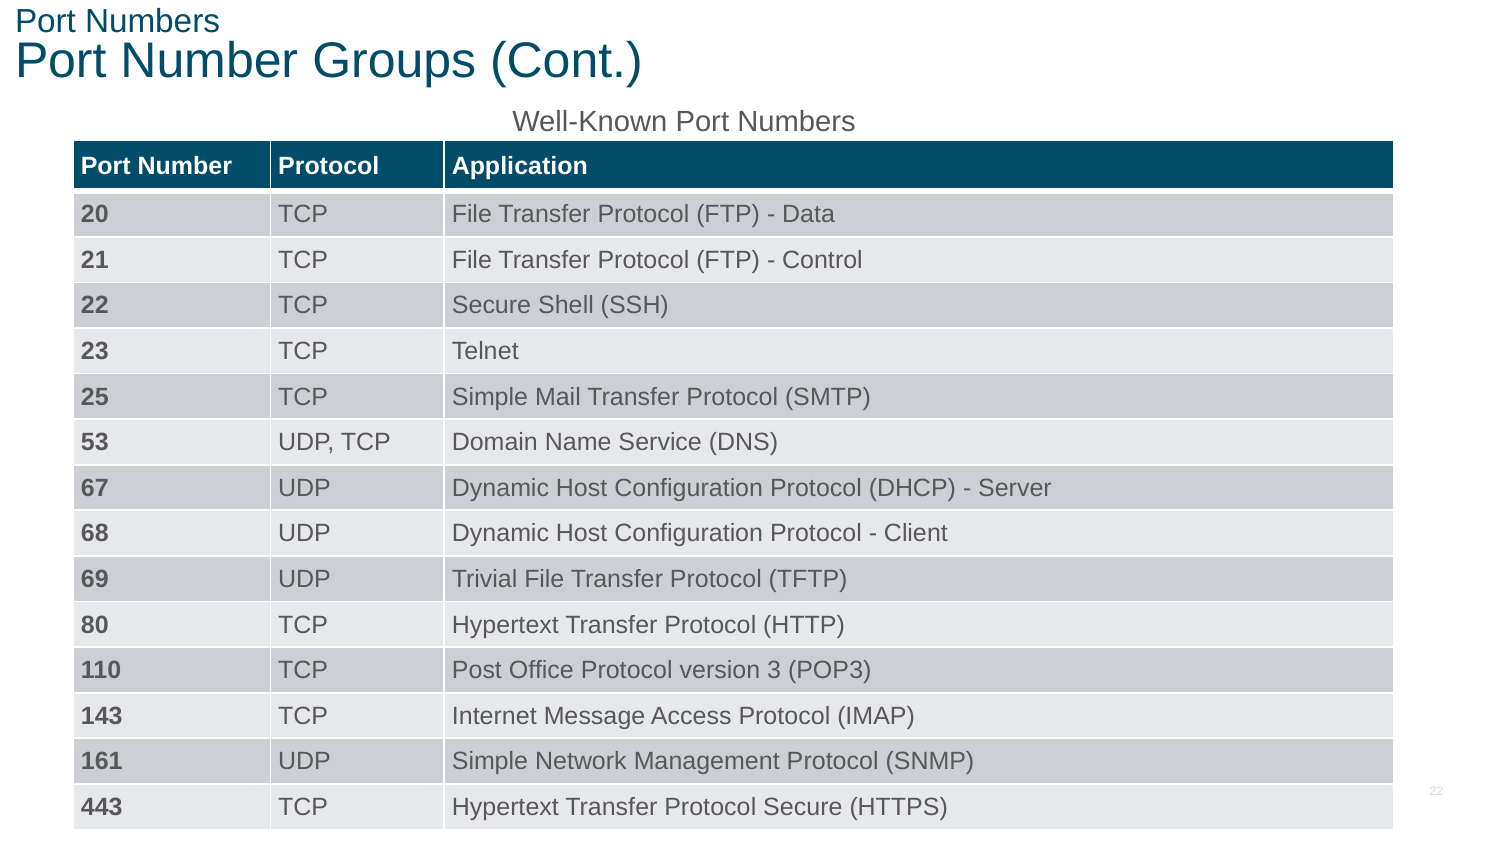

# Port Numbers Port Number Groups (Cont.)
Well-Known Port Numbers
| Port Number | Protocol | Application |
| --- | --- | --- |
| 20 | TCP | File Transfer Protocol (FTP) - Data |
| 21 | TCP | File Transfer Protocol (FTP) - Control |
| 22 | TCP | Secure Shell (SSH) |
| 23 | TCP | Telnet |
| 25 | TCP | Simple Mail Transfer Protocol (SMTP) |
| 53 | UDP, TCP | Domain Name Service (DNS) |
| 67 | UDP | Dynamic Host Configuration Protocol (DHCP) - Server |
| 68 | UDP | Dynamic Host Configuration Protocol - Client |
| 69 | UDP | Trivial File Transfer Protocol (TFTP) |
| 80 | TCP | Hypertext Transfer Protocol (HTTP) |
| 110 | TCP | Post Office Protocol version 3 (POP3) |
| 143 | TCP | Internet Message Access Protocol (IMAP) |
| 161 | UDP | Simple Network Management Protocol (SNMP) |
| 443 | TCP | Hypertext Transfer Protocol Secure (HTTPS) |